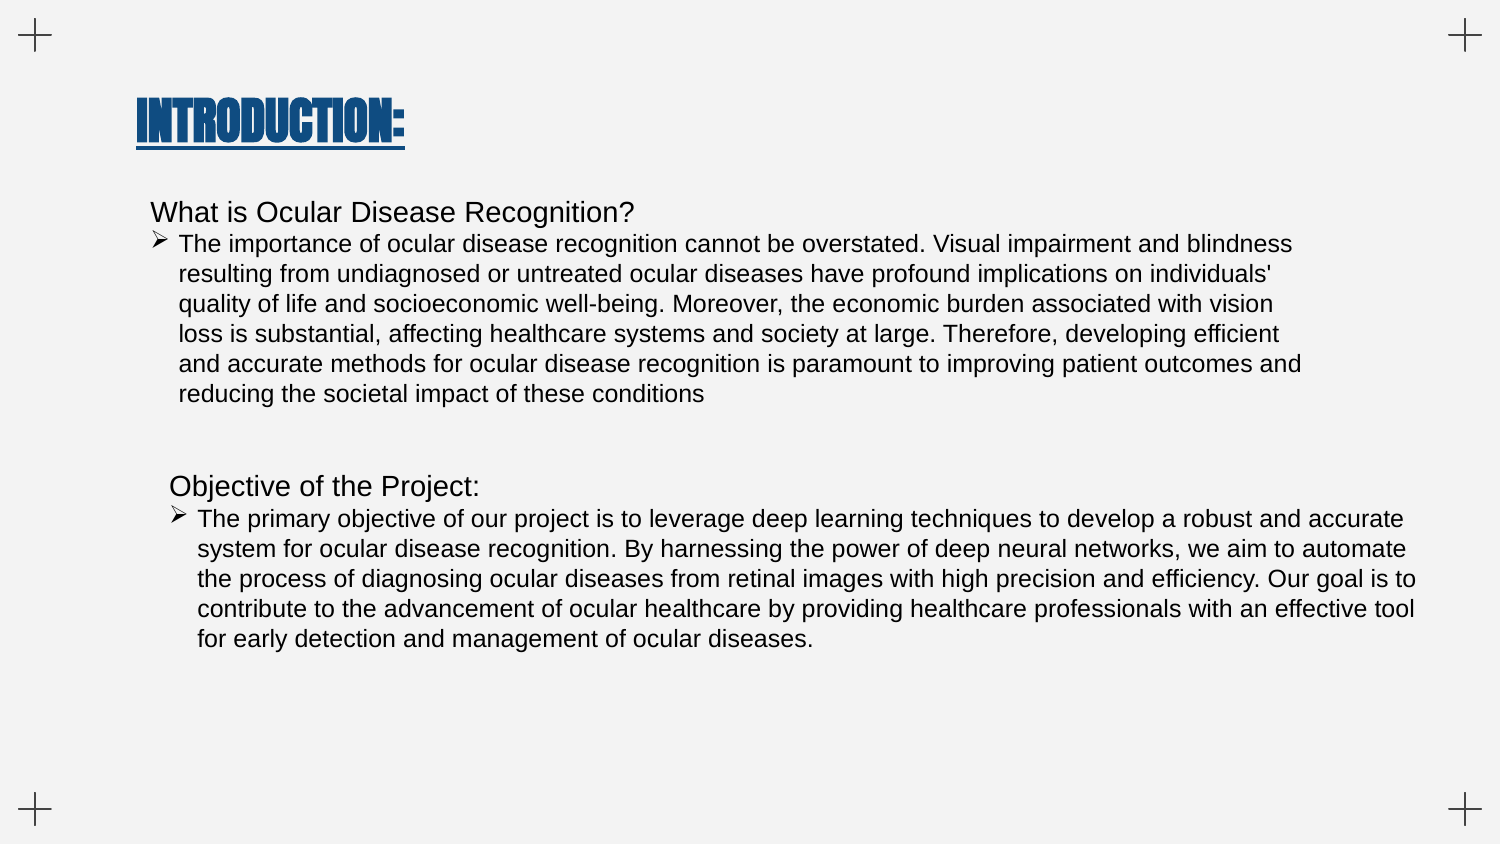

# INTRODUCTION:
What is Ocular Disease Recognition?
The importance of ocular disease recognition cannot be overstated. Visual impairment and blindness resulting from undiagnosed or untreated ocular diseases have profound implications on individuals' quality of life and socioeconomic well-being. Moreover, the economic burden associated with vision loss is substantial, affecting healthcare systems and society at large. Therefore, developing efficient and accurate methods for ocular disease recognition is paramount to improving patient outcomes and reducing the societal impact of these conditions
Objective of the Project:
The primary objective of our project is to leverage deep learning techniques to develop a robust and accurate system for ocular disease recognition. By harnessing the power of deep neural networks, we aim to automate the process of diagnosing ocular diseases from retinal images with high precision and efficiency. Our goal is to contribute to the advancement of ocular healthcare by providing healthcare professionals with an effective tool for early detection and management of ocular diseases.